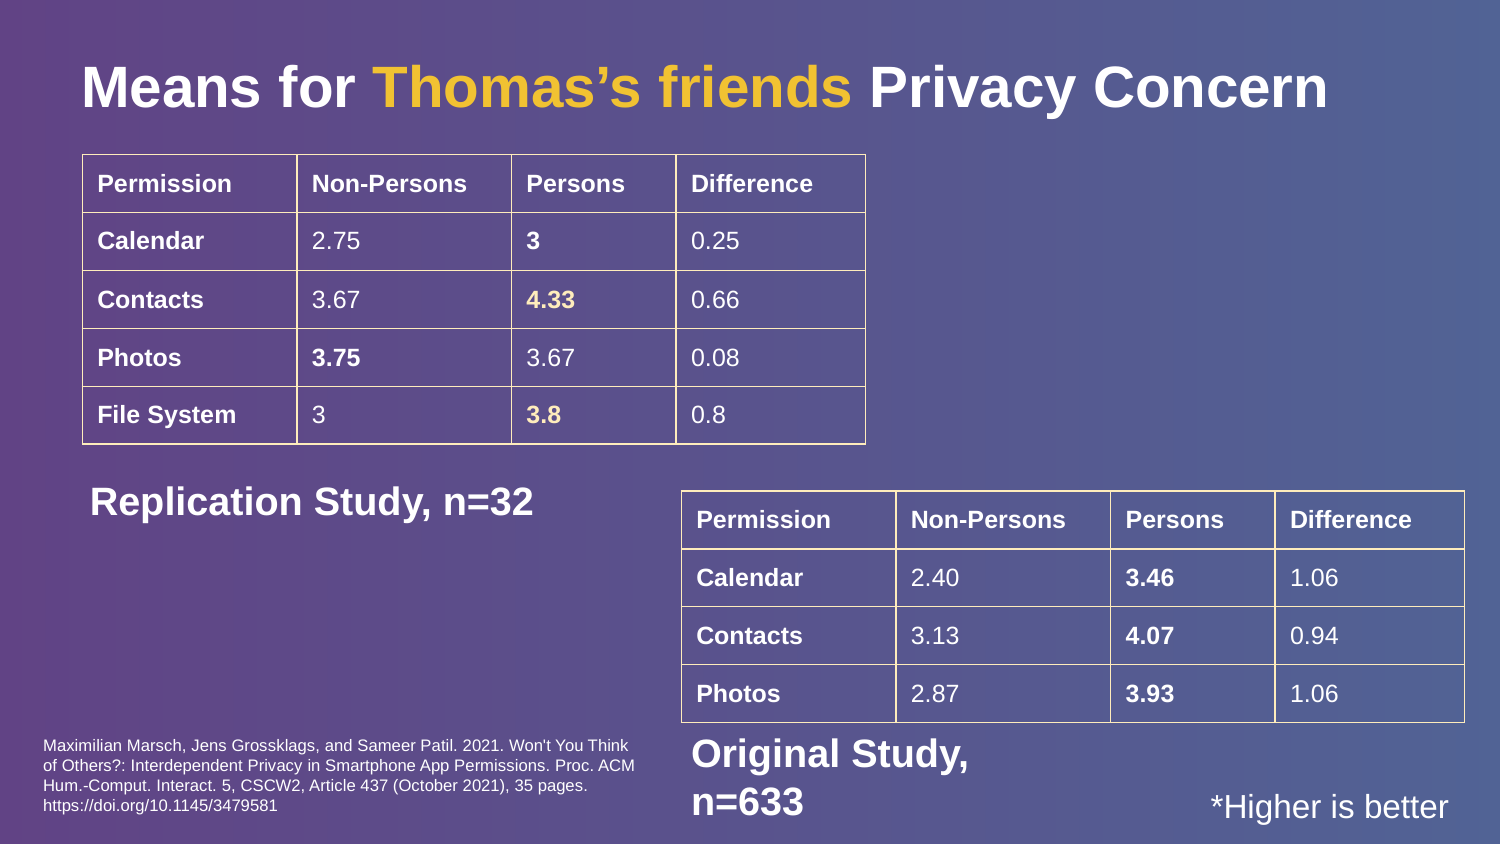

Means for Thomas’s friends Privacy Concern
| Permission | Non-Persons | Persons | Difference |
| --- | --- | --- | --- |
| Calendar | 2.75 | 3 | 0.25 |
| Contacts | 3.67 | 4.33 | 0.66 |
| Photos | 3.75 | 3.67 | 0.08 |
| File System | 3 | 3.8 | 0.8 |
Replication Study, n=32
| Permission | Non-Persons | Persons | Difference |
| --- | --- | --- | --- |
| Calendar | 2.40 | 3.46 | 1.06 |
| Contacts | 3.13 | 4.07 | 0.94 |
| Photos | 2.87 | 3.93 | 1.06 |
Maximilian Marsch, Jens Grossklags, and Sameer Patil. 2021. Won't You Think of Others?: Interdependent Privacy in Smartphone App Permissions. Proc. ACM Hum.-Comput. Interact. 5, CSCW2, Article 437 (October 2021), 35 pages. https://doi.org/10.1145/3479581
Original Study, n=633
*Higher is better